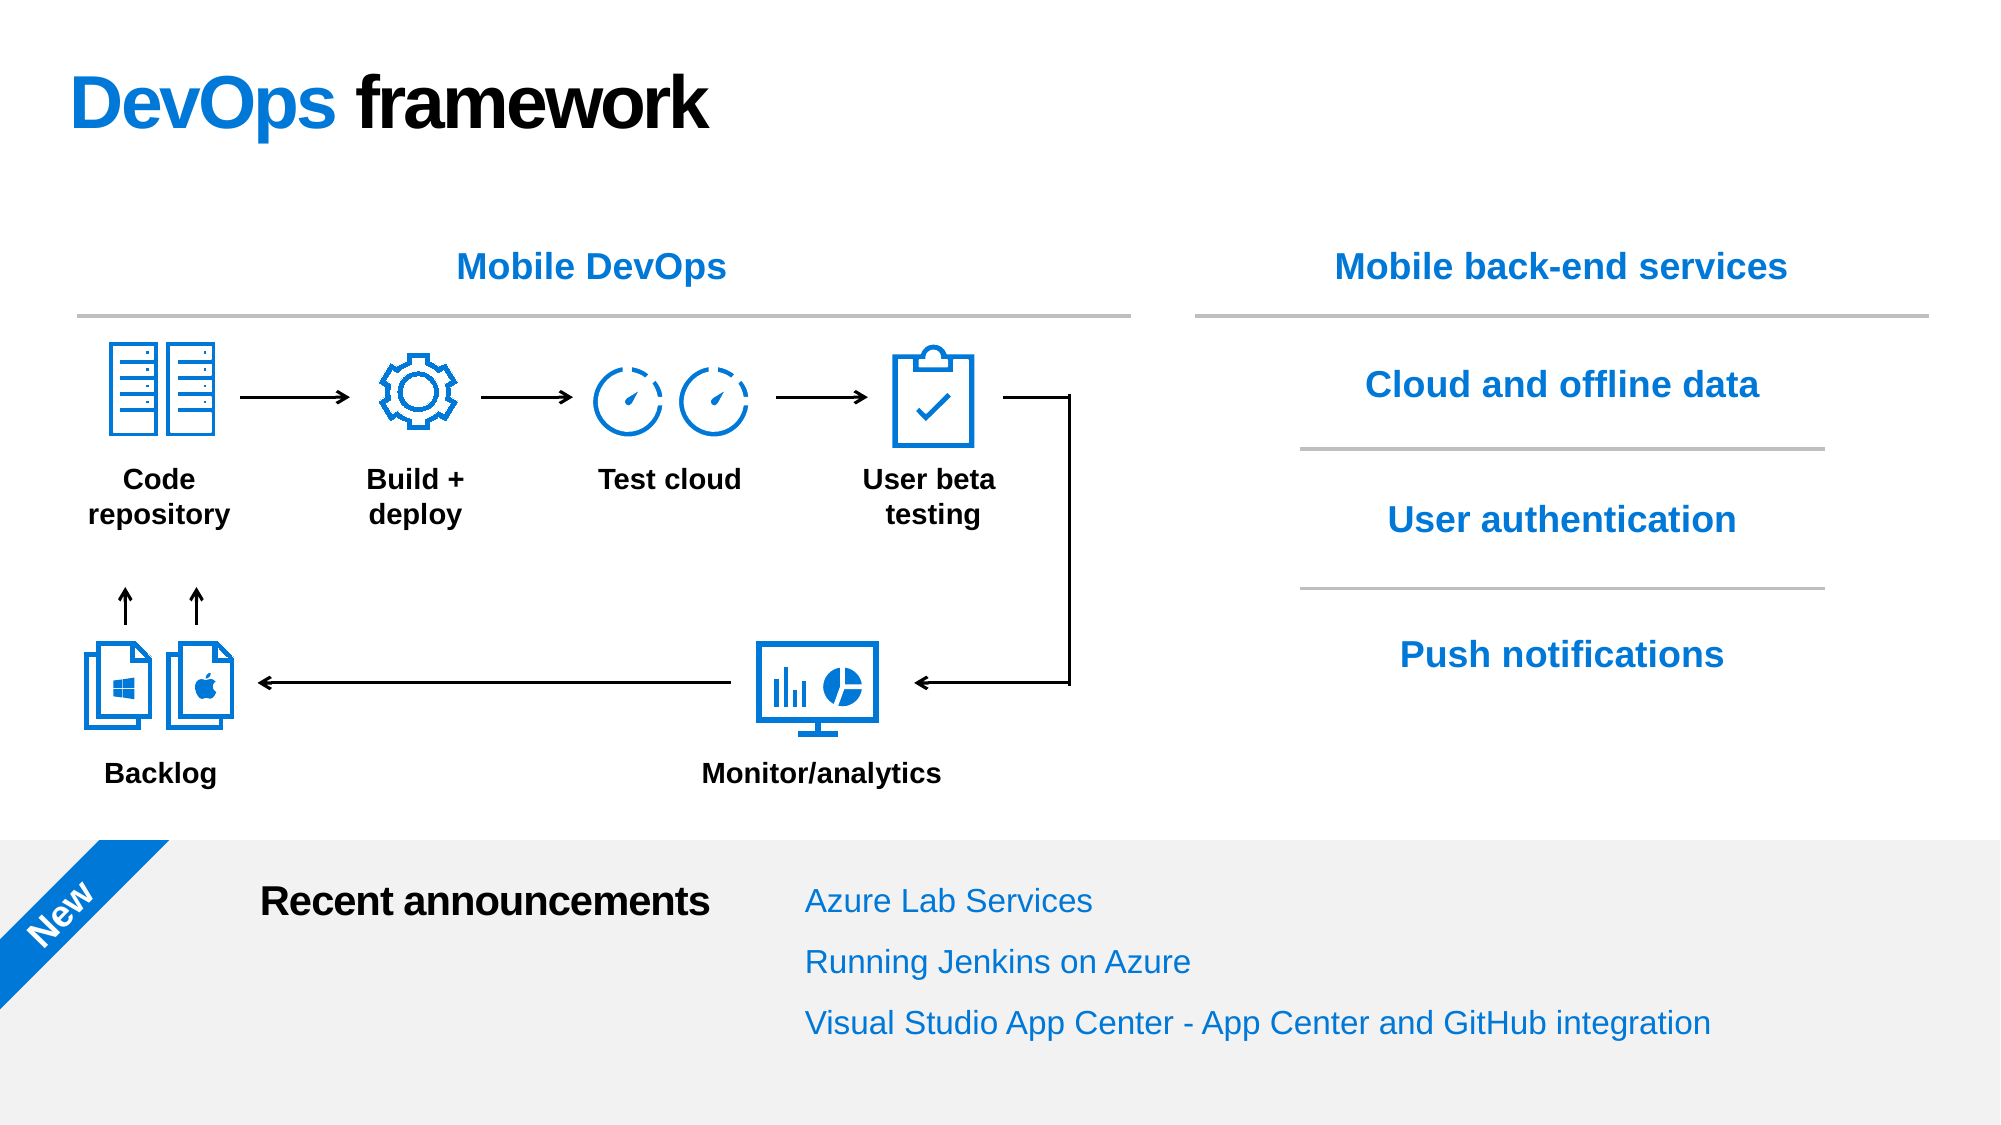

# DevOps framework
Mobile DevOps
Mobile back-end services
Cloud and offline data

User authentication

Push notifications

Code repository
Build + deploy
Test cloud
User beta
testing

Backlog
Monitor/analytics

Recent announcements

New
Azure Lab Services
Running Jenkins on Azure
Visual Studio App Center - App Center and GitHub integration